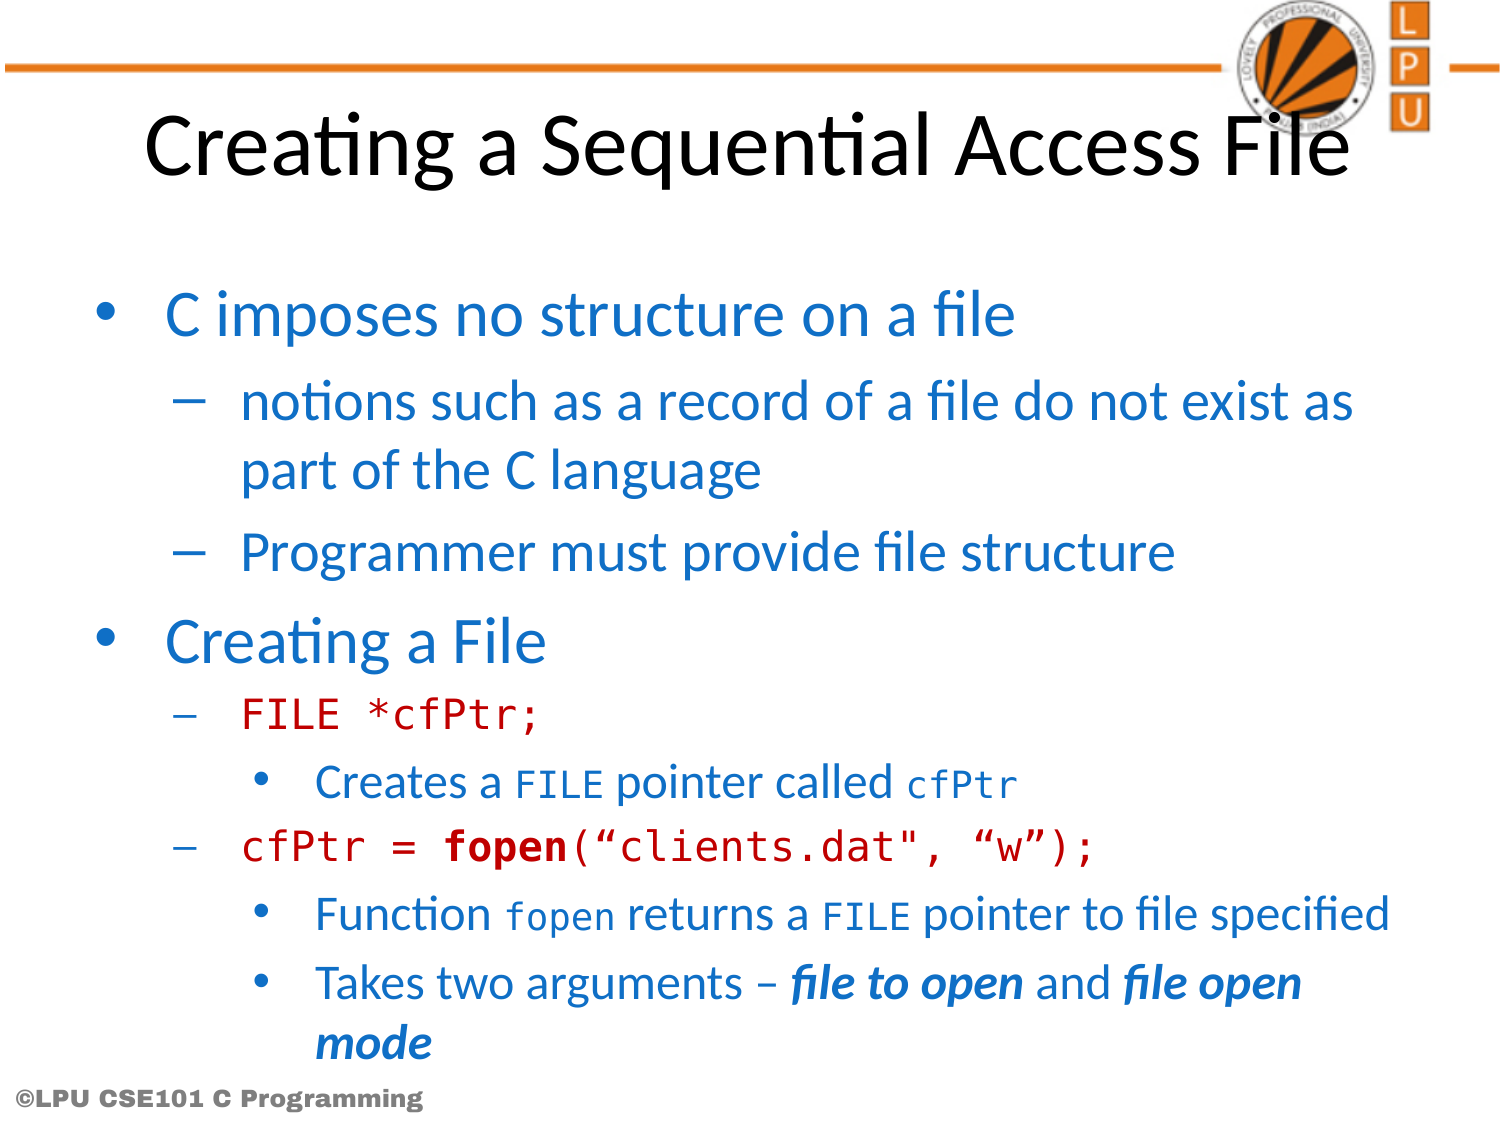

# Creating a Sequential Access File
C imposes no structure on a file
notions such as a record of a file do not exist as part of the C language
Programmer must provide file structure
Creating a File
FILE *cfPtr;
Creates a FILE pointer called cfPtr
cfPtr = fopen(“clients.dat", “w”);
Function fopen returns a FILE pointer to file specified
Takes two arguments – file to open and file open mode